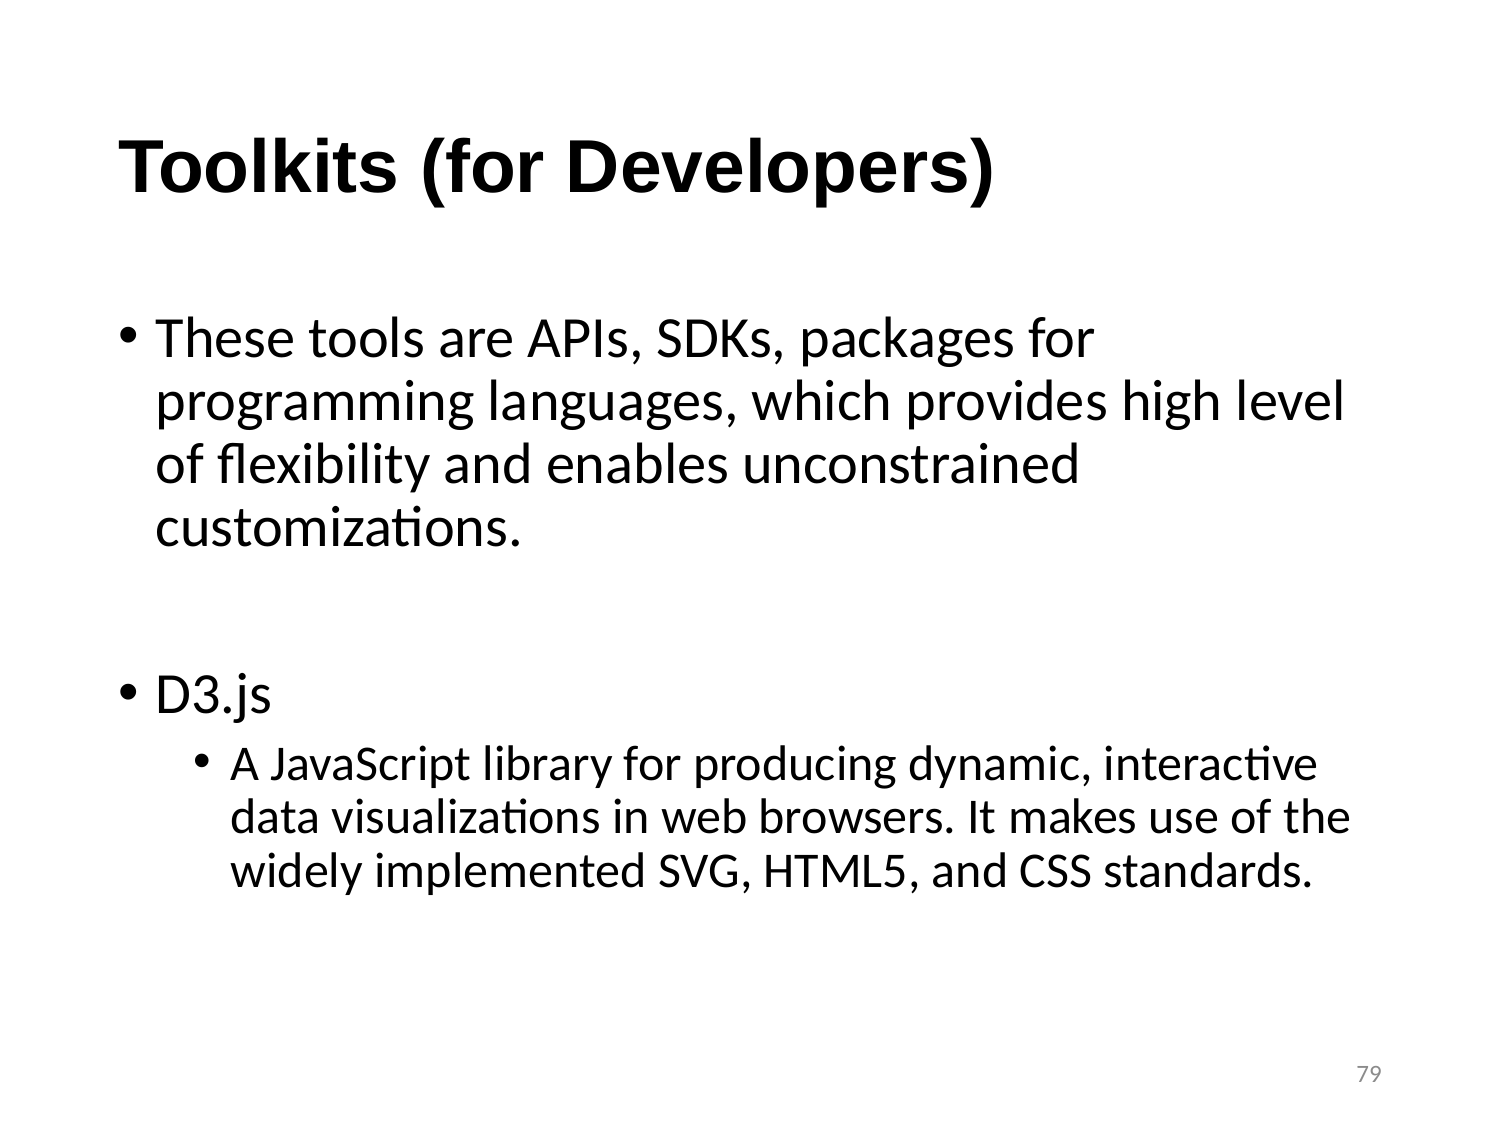

# Toolkits (for Developers)
These tools are APIs, SDKs, packages for programming languages, which provides high level of flexibility and enables unconstrained customizations.

D3.js
A JavaScript library for producing dynamic, interactive data visualizations in web browsers. It makes use of the widely implemented SVG, HTML5, and CSS standards.
79